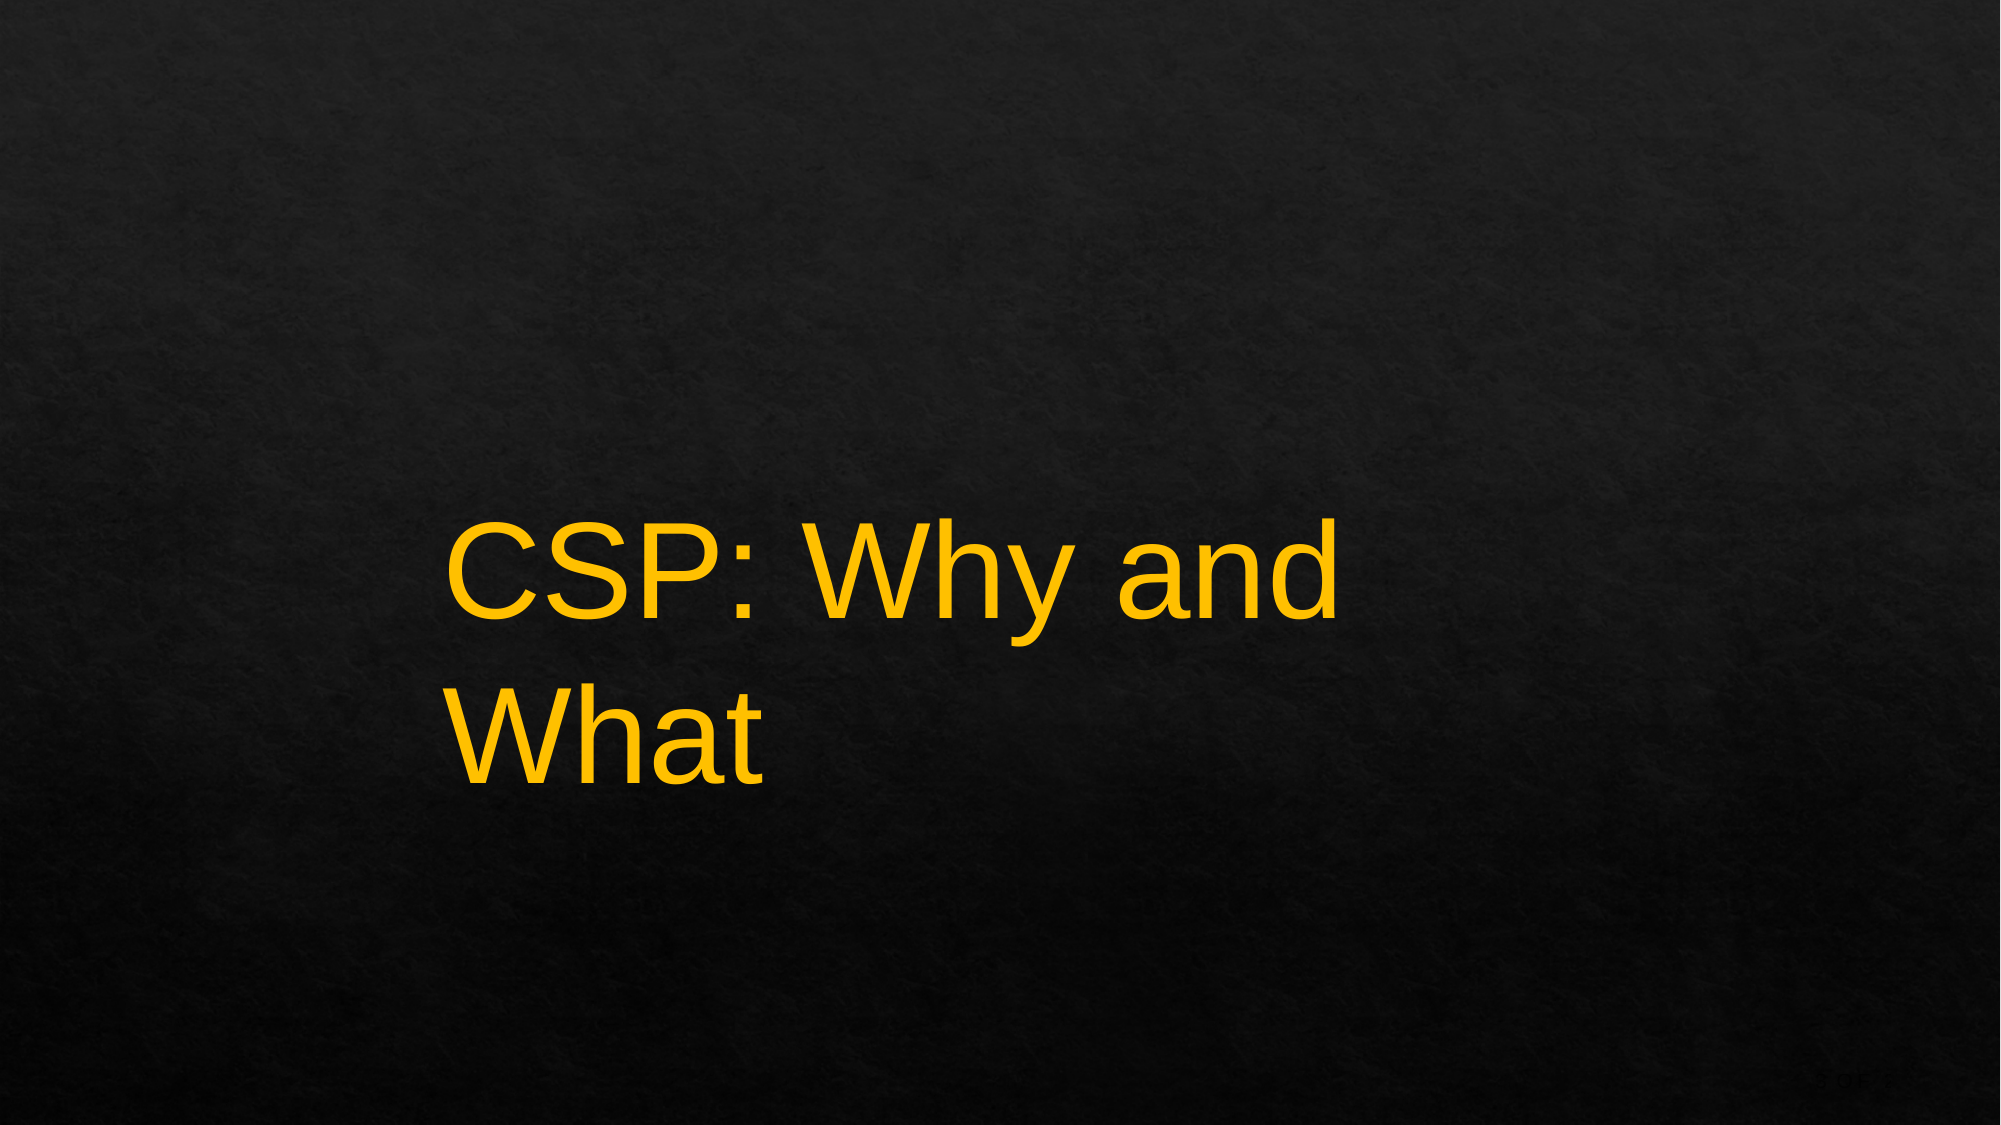

CSP: Why and What
3 of 20